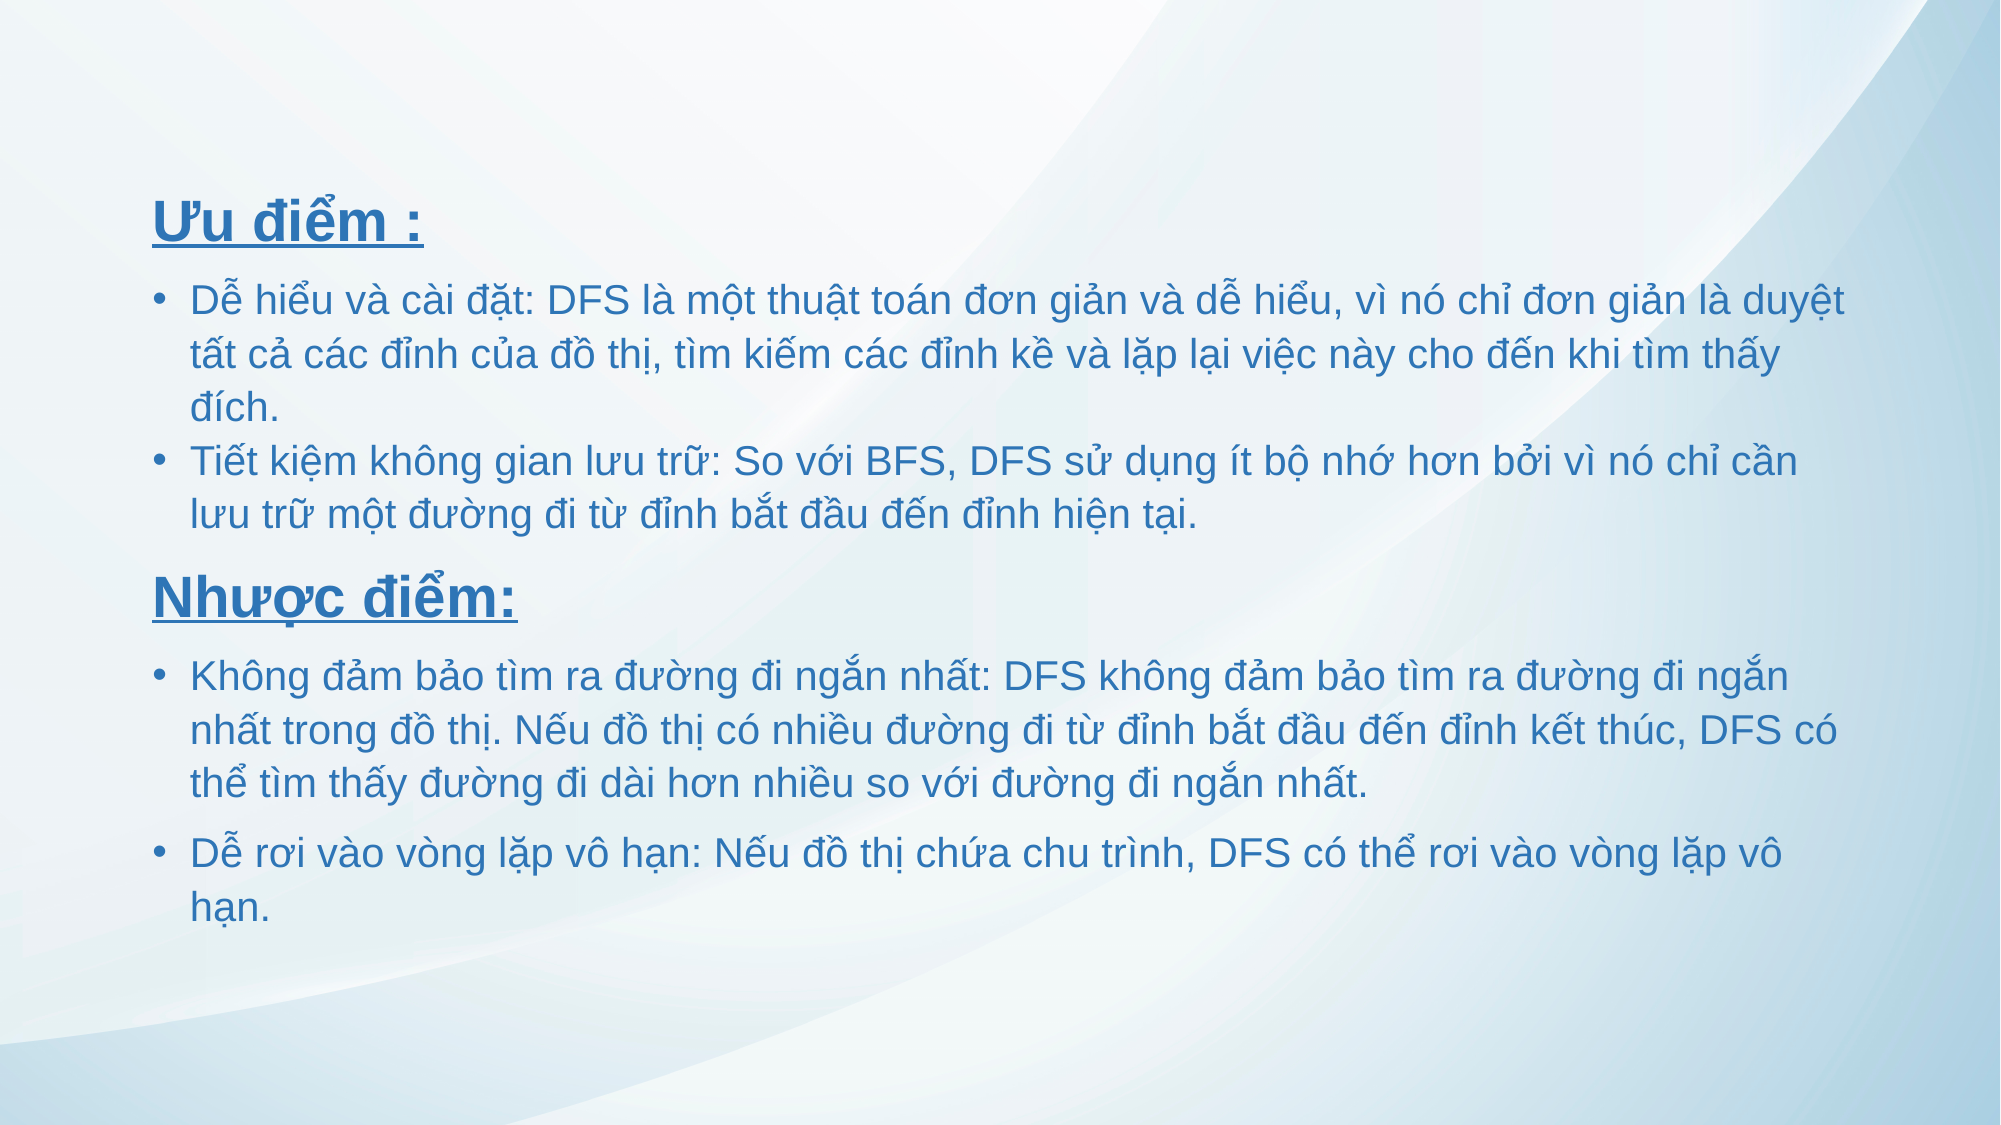

Ưu điểm :
Dễ hiểu và cài đặt: DFS là một thuật toán đơn giản và dễ hiểu, vì nó chỉ đơn giản là duyệt tất cả các đỉnh của đồ thị, tìm kiếm các đỉnh kề và lặp lại việc này cho đến khi tìm thấy đích.
Tiết kiệm không gian lưu trữ: So với BFS, DFS sử dụng ít bộ nhớ hơn bởi vì nó chỉ cần lưu trữ một đường đi từ đỉnh bắt đầu đến đỉnh hiện tại.
Nhược điểm:
Không đảm bảo tìm ra đường đi ngắn nhất: DFS không đảm bảo tìm ra đường đi ngắn nhất trong đồ thị. Nếu đồ thị có nhiều đường đi từ đỉnh bắt đầu đến đỉnh kết thúc, DFS có thể tìm thấy đường đi dài hơn nhiều so với đường đi ngắn nhất.
Dễ rơi vào vòng lặp vô hạn: Nếu đồ thị chứa chu trình, DFS có thể rơi vào vòng lặp vô hạn.